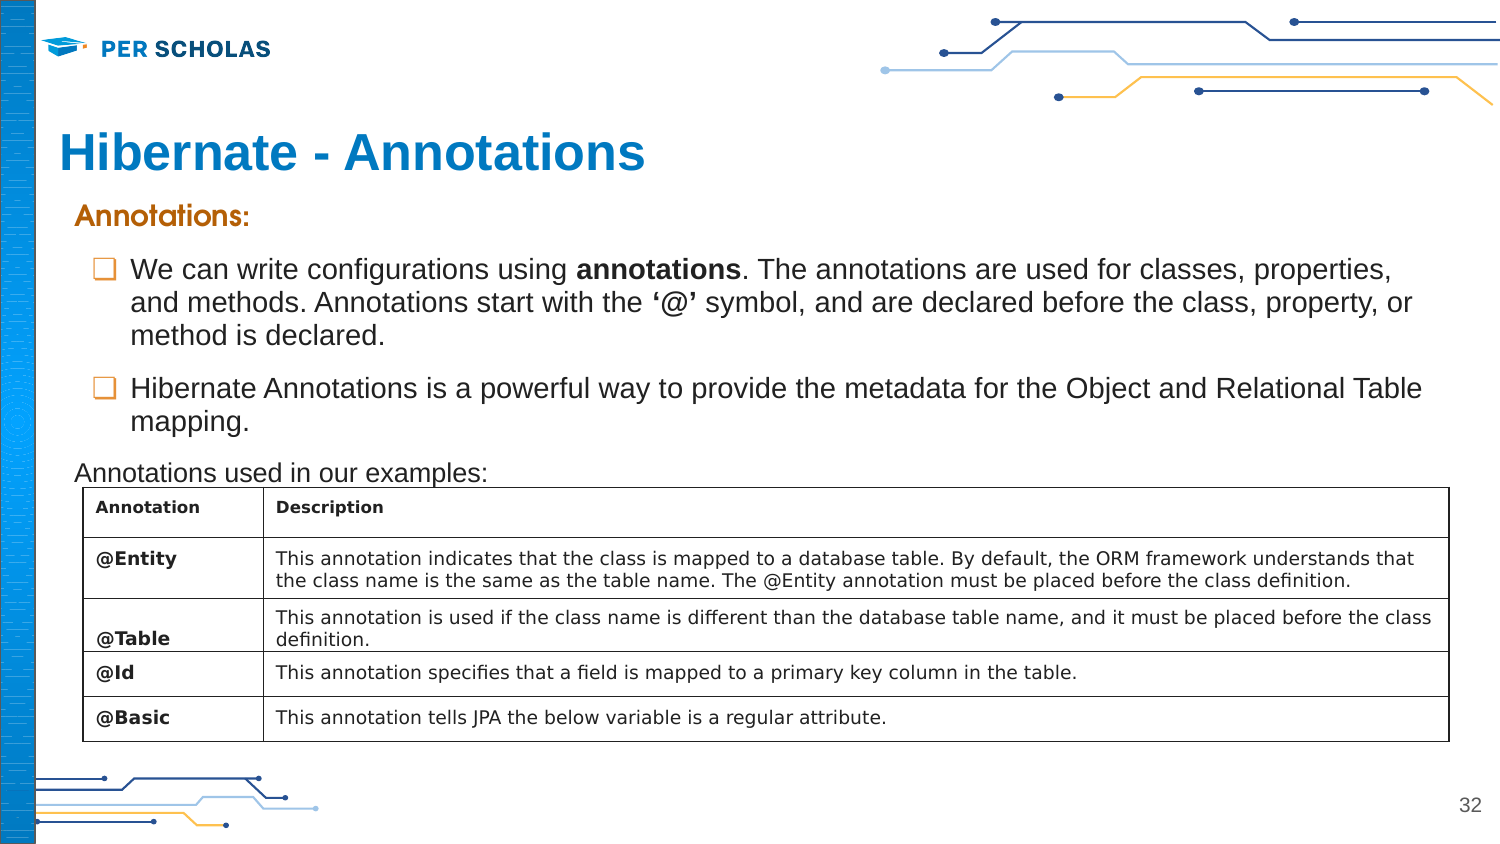

# Hibernate - Annotations
Annotations:
We can write configurations using annotations. The annotations are used for classes, properties, and methods. Annotations start with the ‘@’ symbol, and are declared before the class, property, or method is declared.
Hibernate Annotations is a powerful way to provide the metadata for the Object and Relational Table mapping.
Annotations used in our examples:
| Annotation | Description |
| --- | --- |
| @Entity | This annotation indicates that the class is mapped to a database table. By default, the ORM framework understands that the class name is the same as the table name. The @Entity annotation must be placed before the class definition. |
| @Table | This annotation is used if the class name is different than the database table name, and it must be placed before the class definition. |
| @Id | This annotation specifies that a field is mapped to a primary key column in the table. |
| @Basic | This annotation tells JPA the below variable is a regular attribute. |